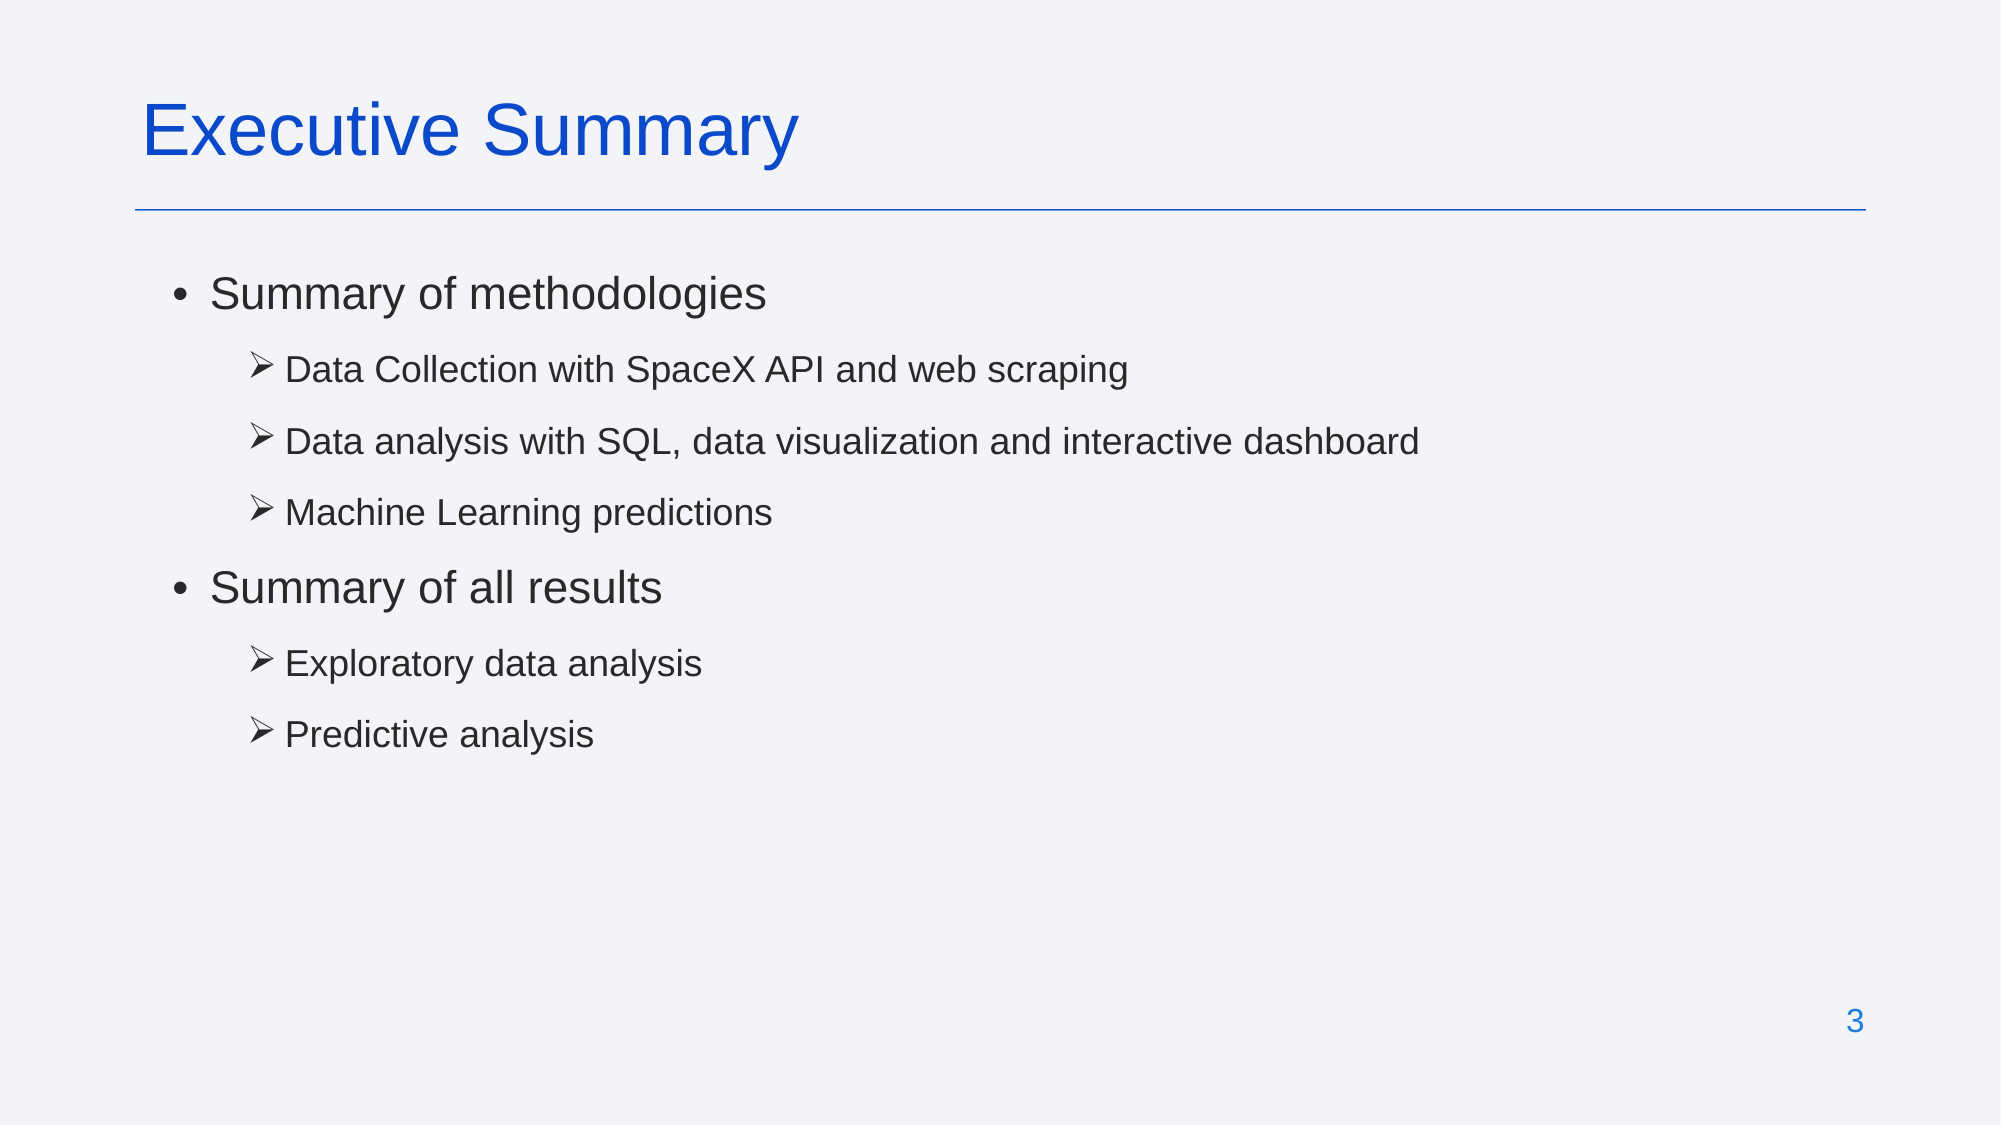

Executive Summary
Summary of methodologies
Data Collection with SpaceX API and web scraping
Data analysis with SQL, data visualization and interactive dashboard
Machine Learning predictions
Summary of all results
Exploratory data analysis
Predictive analysis
3